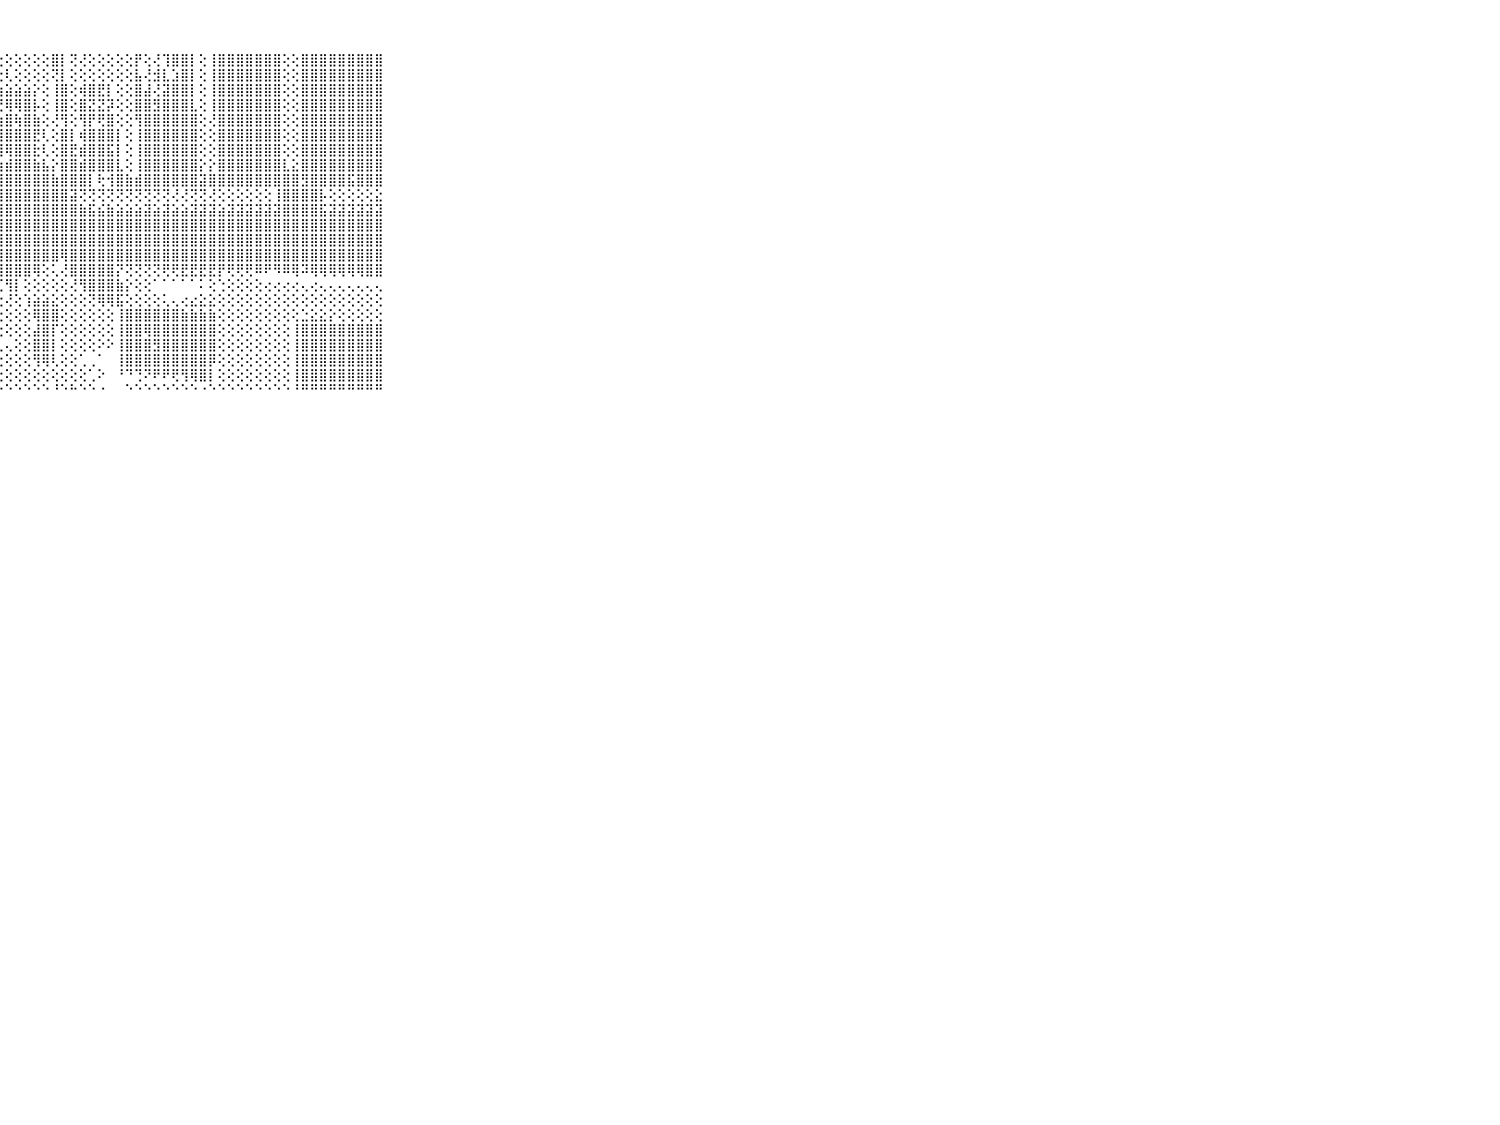

⠀⠀⠀⠀⠀⠀⠀⠀⠀⠀⠀⣿⣿⣼⣿⣿⣿⣿⣷⡇⢸⣷⣿⡇⢕⢸⡇⢕⢕⢕⢕⢕⢕⣿⡇⢝⢜⢕⢕⢕⢕⢕⡟⢕⢜⢹⣿⣿⡇⢕⢸⣿⣿⣿⣿⣿⣿⣿⢕⢕⣿⣿⣿⣿⣿⣿⣿⣿⣿⠀⠀⠀⠀⠀⠀⠀⠀⠀⠀⠀⠀
⠀⠀⠀⠀⠀⠀⠀⠀⠀⠀⠀⣿⣿⣏⣿⣿⣿⣿⣿⣷⢸⣿⣿⡝⢕⢕⡇⢕⢇⢕⢕⢕⢕⢝⡇⢕⢕⢕⢕⢕⢕⢕⣧⢜⣺⣇⣱⣿⡇⢕⢸⣿⣿⣿⣿⣿⣿⣿⢕⢕⣿⣿⣿⣿⣿⣿⣿⣿⣿⠀⠀⠀⠀⠀⠀⠀⠀⠀⠀⠀⠀
⠀⠀⠀⠀⠀⠀⠀⠀⠀⠀⠀⣿⣿⣿⢿⣿⣿⣿⣿⣿⡸⣿⣿⣿⡇⢕⢕⢱⣵⣵⣵⡕⢕⢸⣿⢕⢾⣿⣟⡇⢕⢕⣿⣼⢜⣽⣿⣿⡇⢕⢸⣿⣿⣿⣿⣿⣿⣿⢕⢕⣿⣿⣿⣿⣿⣿⣿⣿⣿⠀⠀⠀⠀⠀⠀⠀⠀⠀⠀⠀⠀
⠀⠀⠀⠀⠀⠀⠀⠀⠀⠀⠀⣿⣿⣿⣾⣿⣿⣿⣿⣿⡇⣿⣿⣿⢕⢕⡕⢜⢿⢿⣿⡧⢕⢸⣿⢕⣿⣝⣝⡽⢕⢕⣿⣿⣻⣿⣿⣿⣇⢕⢸⣿⣿⣿⣿⣿⣿⣿⢕⢕⣿⣿⣿⣿⣿⣿⣿⣿⣿⠀⠀⠀⠀⠀⠀⠀⠀⠀⠀⠀⠀
⠀⠀⠀⠀⠀⠀⠀⠀⠀⠀⠀⣿⣿⣿⡏⣿⣿⣿⣿⣿⣇⣻⣿⣿⣇⣜⣿⣵⣿⢷⣿⣷⢕⢜⢻⢕⢻⡟⢟⣿⢕⢕⢻⣿⣿⣿⣿⣿⣿⢕⢜⣿⣿⣿⣿⣿⣿⣿⢕⢕⣿⣿⣿⣿⣿⣿⣿⣿⣿⠀⠀⠀⠀⠀⠀⠀⠀⠀⠀⠀⠀
⠀⠀⠀⠀⠀⠀⠀⠀⠀⠀⠀⣿⣿⣿⣿⣿⣿⣿⣿⣿⣿⢺⣿⣿⣿⢝⣿⣿⣿⣿⣿⣟⢇⢕⣿⡇⢾⣿⣿⣿⡇⢕⢸⣿⣿⣿⣿⣿⣿⢕⢕⣿⣿⣿⣿⣿⣿⣿⢕⢕⣿⣿⣿⣿⣿⣿⣿⣿⣿⠀⠀⠀⠀⠀⠀⠀⠀⠀⠀⠀⠀
⠀⠀⠀⠀⠀⠀⠀⠀⠀⠀⠀⣿⣿⣿⣿⢿⣿⣿⣿⣿⣿⣼⣿⣿⣿⣷⢝⢻⢿⣿⣿⣗⢇⢕⣿⣟⣾⣿⣿⣯⡇⢕⢸⣿⣿⣿⣿⣿⣿⢕⢕⣿⣿⣿⣿⣿⣿⣿⢕⢕⣿⣿⣿⣿⣿⣿⣿⣿⣿⠀⠀⠀⠀⠀⠀⠀⠀⠀⠀⠀⠀
⠀⠀⠀⠀⠀⠀⠀⠀⠀⠀⠀⣿⣿⣿⣿⣿⣿⣿⣿⣿⣿⣿⣿⣿⣿⣿⣷⣷⣾⣿⣿⣷⣧⡕⣿⣿⣾⣿⣿⣿⣇⢕⢸⣿⣿⣿⣿⣿⣿⡕⡕⣿⣿⣿⣿⣿⣿⣿⣇⣕⣿⣿⣿⣿⣿⣿⣿⣿⣿⠀⠀⠀⠀⠀⠀⠀⠀⠀⠀⠀⠀
⠀⠀⠀⠀⠀⠀⠀⠀⠀⠀⠀⣿⣿⣿⣿⣿⣿⣿⣿⣿⣿⣿⣿⣿⣿⣿⣿⣿⣿⣿⣿⣿⣿⣷⣿⣿⣿⡇⢗⢺⣿⣷⣾⣿⣿⣿⣿⣿⣿⣽⣿⣿⣿⣿⣿⣿⣿⣿⣿⣿⣻⣿⣿⣿⣿⣯⣿⣿⣿⠀⠀⠀⠀⠀⠀⠀⠀⠀⠀⠀⠀
⠀⠀⠀⠀⠀⠀⠀⠀⠀⠀⠀⣿⣿⣿⣿⣿⣿⣿⣿⣿⣿⣿⣿⣿⣿⣿⣿⣿⣿⣿⣿⣿⣿⣿⣿⣽⢝⢝⢝⢝⢝⢝⢝⢝⢝⢝⢜⢜⢝⢝⢜⢕⢕⢕⢕⢕⢕⢸⣿⣿⣿⣿⡧⢕⢕⢕⢕⢕⣕⠀⠀⠀⠀⠀⠀⠀⠀⠀⠀⠀⠀
⠀⠀⠀⠀⠀⠀⠀⠀⠀⠀⠀⣿⣿⣿⣿⣿⣿⣿⣿⣿⣿⣿⣿⣿⣿⣿⣿⣿⣿⣿⣿⣿⣿⣿⣿⣿⣷⣯⣮⣷⣵⣵⣵⣽⣵⣽⣵⣵⣽⣽⣽⣵⣽⣽⣽⣽⣽⣽⣿⣿⣿⣿⣯⣽⣽⣽⣽⣽⣽⠀⠀⠀⠀⠀⠀⠀⠀⠀⠀⠀⠀
⠀⠀⠀⠀⠀⠀⠀⠀⠀⠀⠀⣿⣿⣿⣿⣿⣿⣿⣿⣿⣿⣿⣿⣿⣿⣿⣿⣿⣿⣿⣿⣿⣿⣿⣿⣿⣿⣿⣿⣿⣿⣿⣿⣿⣿⣿⣿⣿⣿⣿⣿⣿⣿⣿⣿⣿⣿⣿⣿⣿⣿⣿⣿⣿⣿⣿⣿⣿⣿⠀⠀⠀⠀⠀⠀⠀⠀⠀⠀⠀⠀
⠀⠀⠀⠀⠀⠀⠀⠀⠀⠀⠀⣿⣿⣿⣿⣿⣿⣿⡿⣿⣿⣿⣿⣿⣿⣿⣿⣿⣿⣿⣿⣿⣿⣿⣿⣿⣿⣿⣿⣿⣿⣿⣿⣿⣿⣿⣿⣿⣿⣿⣿⣿⣿⣿⣿⣿⣿⣿⣿⣿⣿⣿⣿⣿⣿⣿⣿⣿⣿⠀⠀⠀⠀⠀⠀⠀⠀⠀⠀⠀⠀
⠀⠀⠀⠀⠀⠀⠀⠀⠀⠀⠀⠙⠛⠛⠛⢟⣿⣿⣇⣿⣿⣿⣿⣿⣿⣿⣿⣿⣿⣿⣿⣿⣿⣿⢿⣿⣿⣿⣿⣿⣿⣿⣿⣿⣿⣿⣿⣿⣿⣿⣿⣿⣿⣿⣿⣿⣿⣿⣿⣿⣿⣿⣿⣿⣿⣿⣿⣿⣿⠀⠀⠀⠀⠀⠀⠀⠀⠀⠀⠀⠀
⠀⠀⠀⠀⠀⠀⠀⠀⠀⠀⠀⠀⠀⠀⠁⠁⠟⢿⣏⣿⣿⣿⣿⣿⣿⣿⣿⣿⣿⣿⣿⢿⢕⢅⢜⣿⣿⣿⣿⣿⡝⢝⢝⢝⢝⢟⢟⣟⣟⣟⣟⡟⢟⢟⢟⠿⠟⠻⠿⢿⠽⢿⢿⢿⢿⢿⢿⣿⣿⠀⠀⠀⠀⠀⠀⠀⠀⠀⠀⠀⠀
⠀⠀⠀⠀⠀⠀⠀⠀⠀⠀⠀⠀⣄⣐⣐⣀⢅⢕⢜⢜⠙⠟⢝⢟⢟⢟⢟⢏⢻⡇⢕⢕⢕⢕⢕⢜⢻⣿⣿⣿⣷⡕⢕⢕⠁⠁⠁⠁⠁⠅⢕⢑⢕⢕⢕⢕⢔⢔⢔⢔⢄⢔⢄⢄⢄⢄⢄⢄⢄⠀⠀⠀⠀⠀⠀⠀⠀⠀⠀⠀⠀
⠀⠀⠀⠀⠀⠀⠀⠀⠀⠀⠀⠀⣿⣿⣿⣿⣿⢟⢕⠀⠀⠑⢕⢕⢕⢕⢕⢕⢜⢕⢱⣵⣵⣕⢕⢕⢕⢝⢿⢿⣯⢕⢕⢕⢕⢅⢄⢔⣔⣕⣕⢕⢕⢕⢕⢕⢕⢕⢕⢕⢕⢕⢕⢕⢕⢕⢕⢕⢕⠀⠀⠀⠀⠀⠀⠀⠀⠀⠀⠀⠀
⠀⠀⠀⠀⠀⠀⠀⠀⠀⠀⠀⠀⣿⣿⣿⣿⣿⡕⠁⠀⠀⠀⢕⠕⠕⠕⢕⢕⢕⢕⢕⢿⣿⣿⢕⢕⢕⢕⢕⢕⢸⣿⣿⣿⣿⣿⣿⣷⣷⣷⣷⢕⢕⢕⢕⢕⢕⢕⢕⢕⣑⣕⣕⡕⢕⢕⢕⢕⢕⠀⠀⠀⠀⠀⠀⠀⠀⠀⠀⠀⠀
⠀⠀⠀⠀⠀⠀⠀⠀⠀⠀⠀⠀⣿⣿⣿⣿⣿⡇⠀⠀⠀⠀⠁⠀⢕⢀⢕⢕⢕⢕⢕⣼⣿⡏⢕⢕⢕⢕⢕⢕⢸⣿⣿⢿⣿⣿⣿⣿⣿⣿⣿⢕⢕⢕⢕⢕⢕⢕⢕⢸⣿⣿⣿⣿⣿⣿⣿⣿⣿⠀⠀⠀⠀⠀⠀⠀⠀⠀⠀⠀⠀
⠀⠀⠀⠀⠀⠀⠀⠀⠀⠀⠀⠀⠛⠟⠟⠟⢿⠇⠀⠀⠀⠀⠀⠀⠑⠑⠁⢄⢄⢕⢕⣿⣿⡇⢕⢕⢕⢕⠕⠕⢸⣿⣿⣿⣻⣿⣿⣿⣿⣿⣿⢕⢕⢕⢕⢕⢕⢕⢕⢸⣿⣿⣿⣿⣿⣿⣿⣿⣿⠀⠀⠀⠀⠀⠀⠀⠀⠀⠀⠀⠀
⠀⠀⠀⠀⠀⠀⠀⠀⠀⠀⠀⠀⠀⠀⠀⠀⠀⢄⠀⠀⠀⠀⠀⠀⠀⠀⠑⢕⢕⢕⢕⢻⢿⢇⢕⢕⢁⢀⠁⠀⢸⣿⣿⣿⣿⣿⣿⣿⣿⣿⡿⢕⢕⢕⢕⢕⢕⢕⢕⢸⣿⣿⣿⣿⣿⣿⣿⣿⣿⠀⠀⠀⠀⠀⠀⠀⠀⠀⠀⠀⠀
⠀⠀⠀⠀⠀⠀⠀⠀⠀⠀⠀⠀⠀⠀⠀⠀⠀⠁⠀⠀⠀⠀⠀⠀⠀⠀⠀⢕⢕⢕⢕⢕⢕⢕⢕⢕⢕⢁⠕⠀⠘⠙⢙⠝⠟⠟⢟⢻⢿⣿⡇⢕⢕⢕⢕⢕⢕⢕⢕⢸⣿⣿⣿⣿⣿⣿⣿⣿⣿⠀⠀⠀⠀⠀⠀⠀⠀⠀⠀⠀⠀
⠀⠀⠀⠀⠀⠀⠀⠀⠀⠀⠀⠀⠀⠀⠀⠀⠀⠀⠑⠀⠀⠀⠀⠐⠑⠐⠐⠑⠑⠑⠑⠑⠑⠘⠑⠓⠑⠑⠐⠀⠀⠑⠑⠑⠑⠑⠑⠑⠑⠐⠑⠑⠑⠑⠑⠑⠑⠑⠑⠘⠛⠛⠛⠛⠛⠛⠛⠛⠛⠀⠀⠀⠀⠀⠀⠀⠀⠀⠀⠀⠀